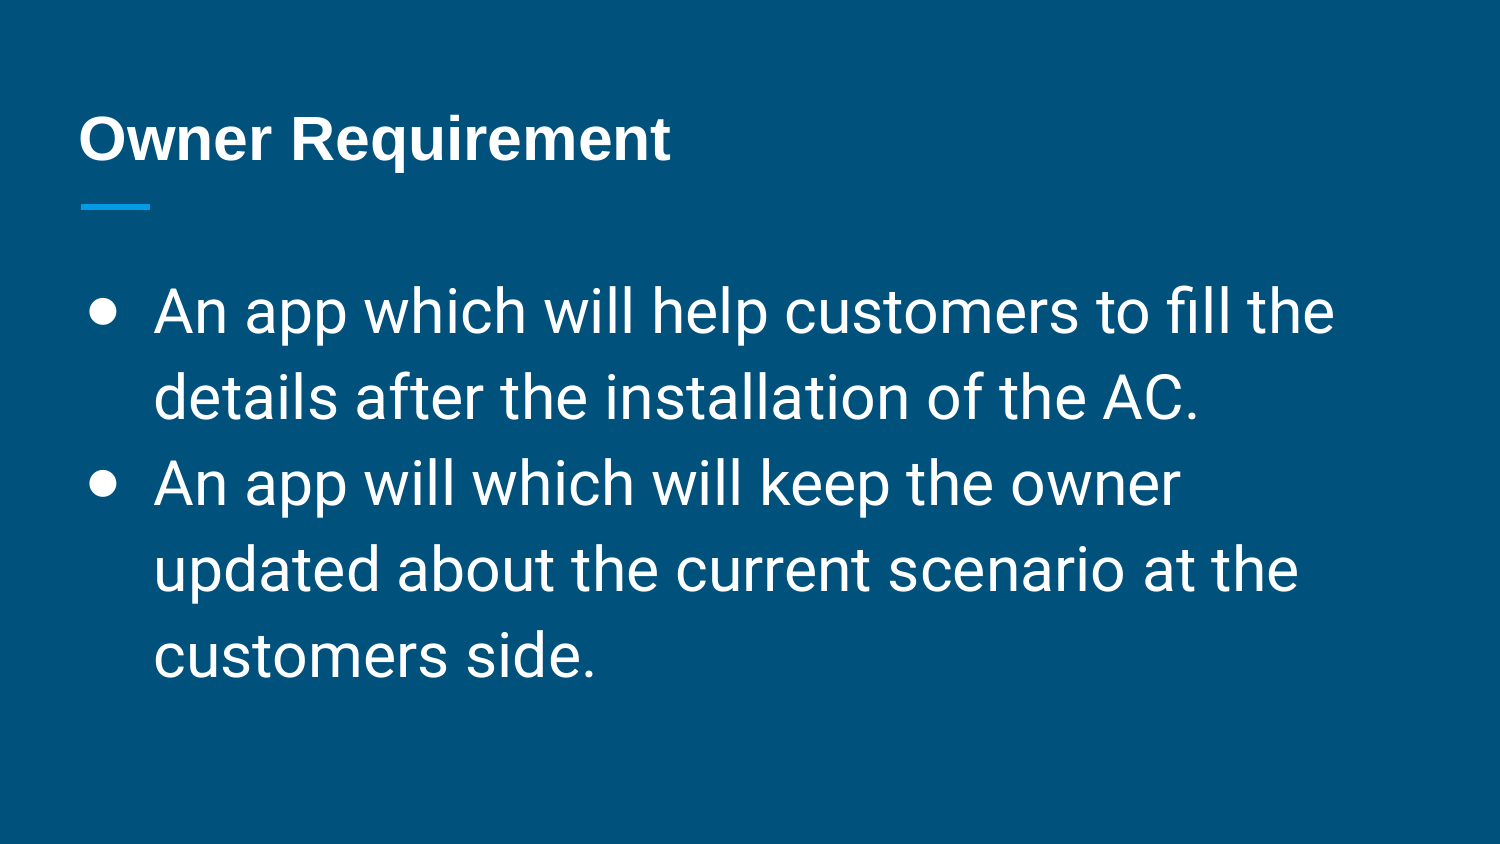

# Owner Requirement
An app which will help customers to fill the details after the installation of the AC.
An app will which will keep the owner updated about the current scenario at the customers side.